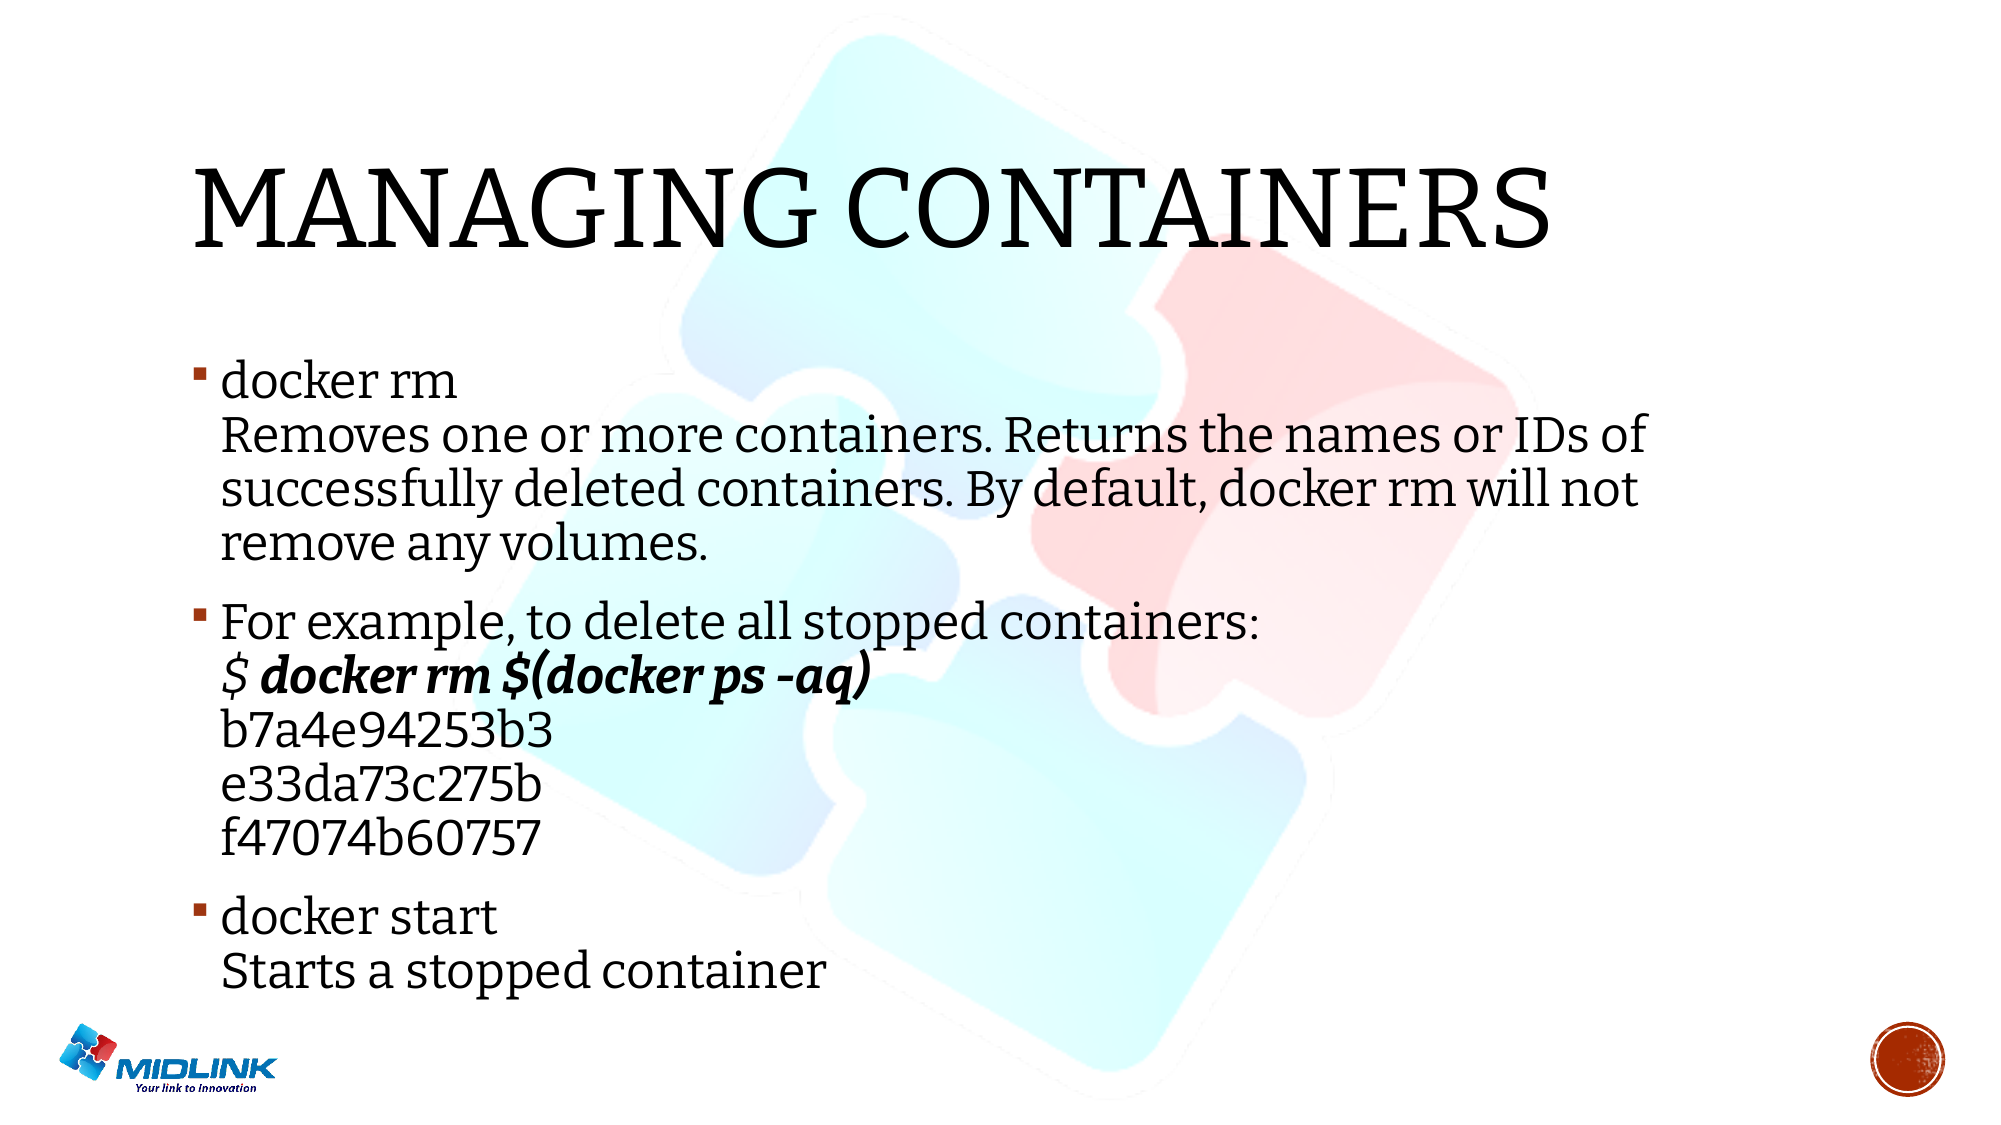

# Managing containers
docker rm
Removes one or more containers. Returns the names or IDs of successfully deleted containers. By default, docker rm will not remove any volumes.
For example, to delete all stopped containers:
$ docker rm $(docker ps -aq)
b7a4e94253b3
e33da73c275b
f47074b60757
docker start
Starts a stopped container